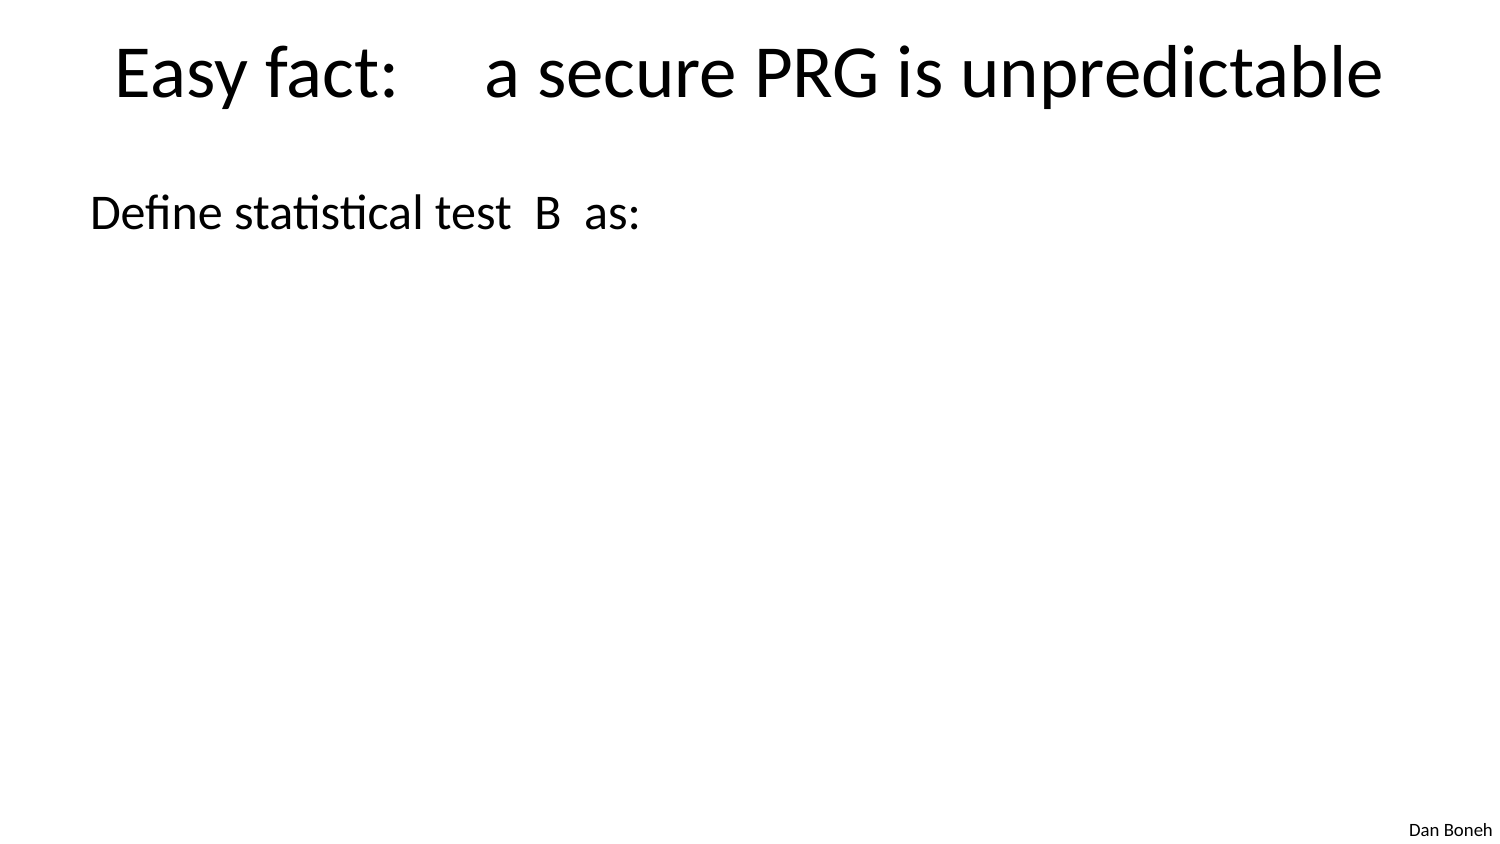

# Easy fact:     a secure PRG is unpredictable
Define statistical test  B  as: